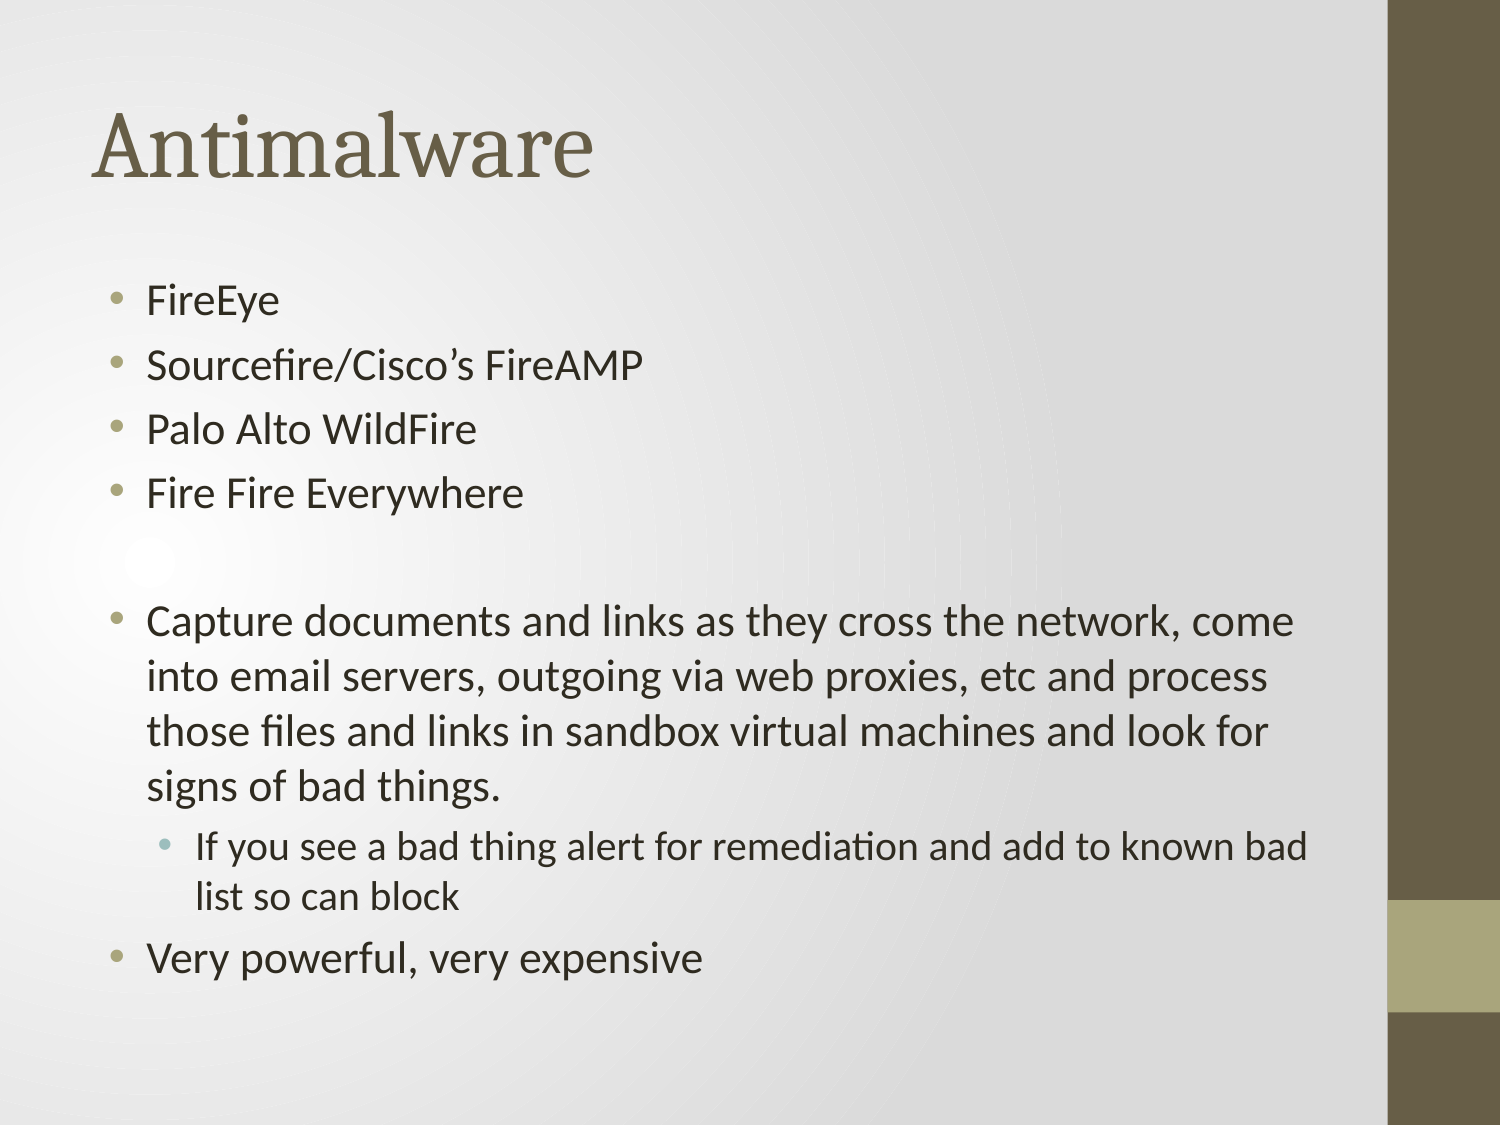

# Antimalware
FireEye
Sourcefire/Cisco’s FireAMP
Palo Alto WildFire
Fire Fire Everywhere

Capture documents and links as they cross the network, come into email servers, outgoing via web proxies, etc and process those files and links in sandbox virtual machines and look for signs of bad things.
If you see a bad thing alert for remediation and add to known bad list so can block
Very powerful, very expensive